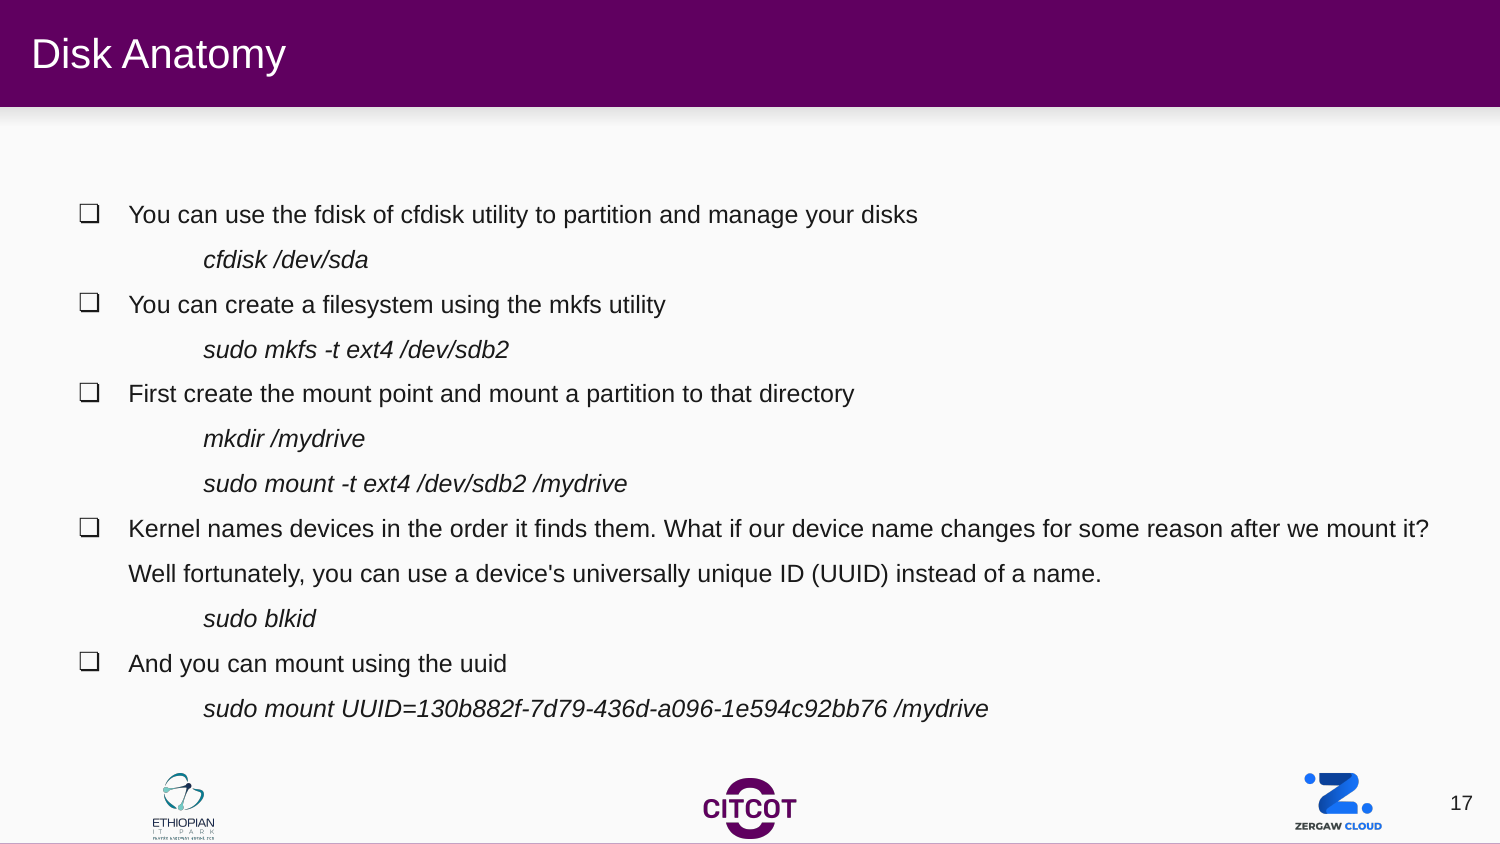

# Disk Anatomy
You can use the fdisk of cfdisk utility to partition and manage your disks
cfdisk /dev/sda
You can create a filesystem using the mkfs utility
sudo mkfs -t ext4 /dev/sdb2
First create the mount point and mount a partition to that directory
mkdir /mydrive
sudo mount -t ext4 /dev/sdb2 /mydrive
Kernel names devices in the order it finds them. What if our device name changes for some reason after we mount it? Well fortunately, you can use a device's universally unique ID (UUID) instead of a name.
sudo blkid
And you can mount using the uuid
sudo mount UUID=130b882f-7d79-436d-a096-1e594c92bb76 /mydrive
17